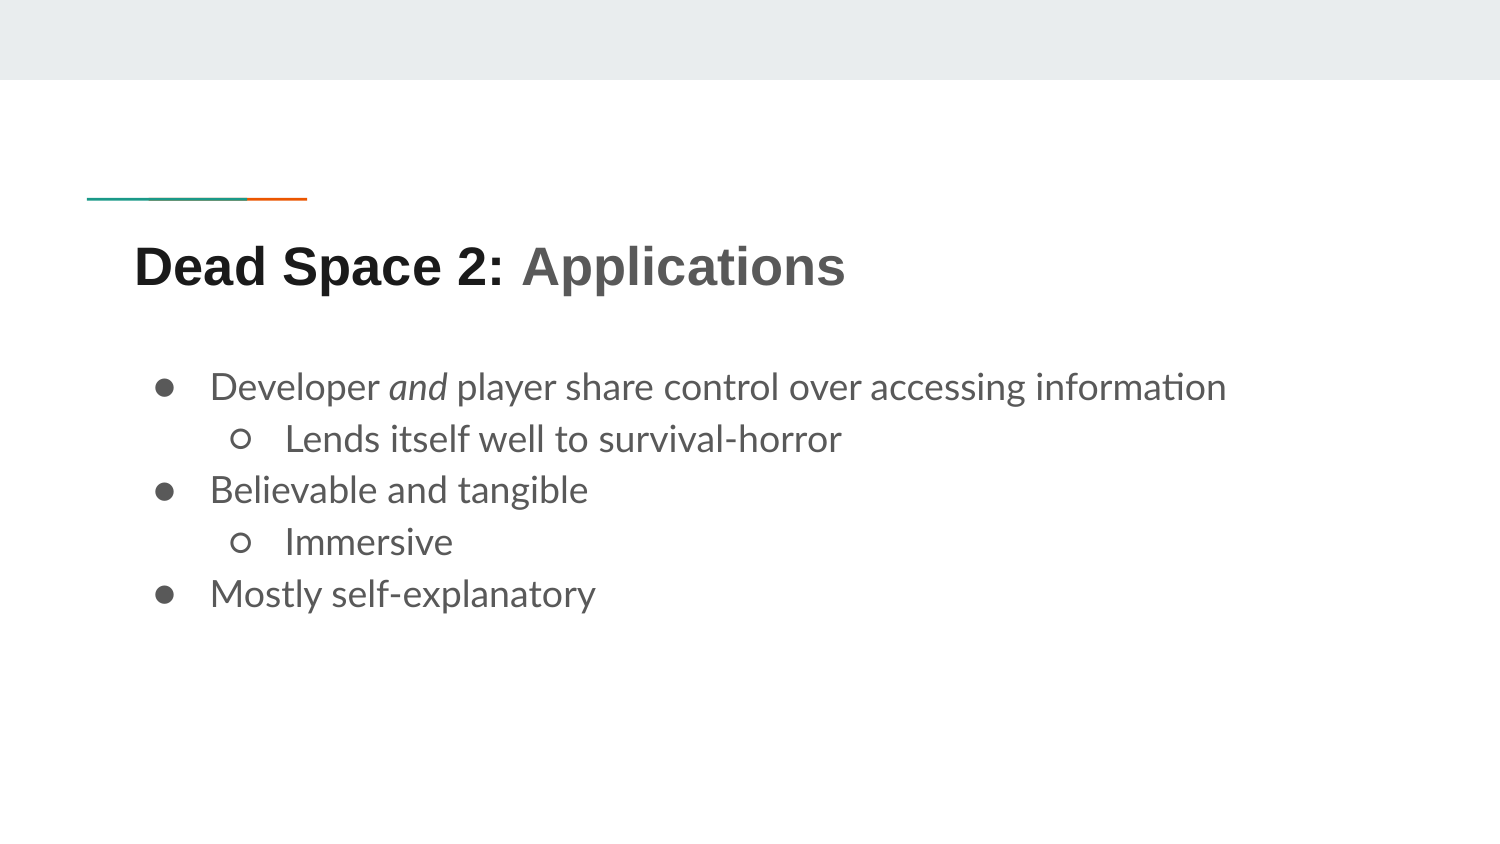

# Dead Space 2: Applications
Developer and player share control over accessing information
Lends itself well to survival-horror
Believable and tangible
Immersive
Mostly self-explanatory